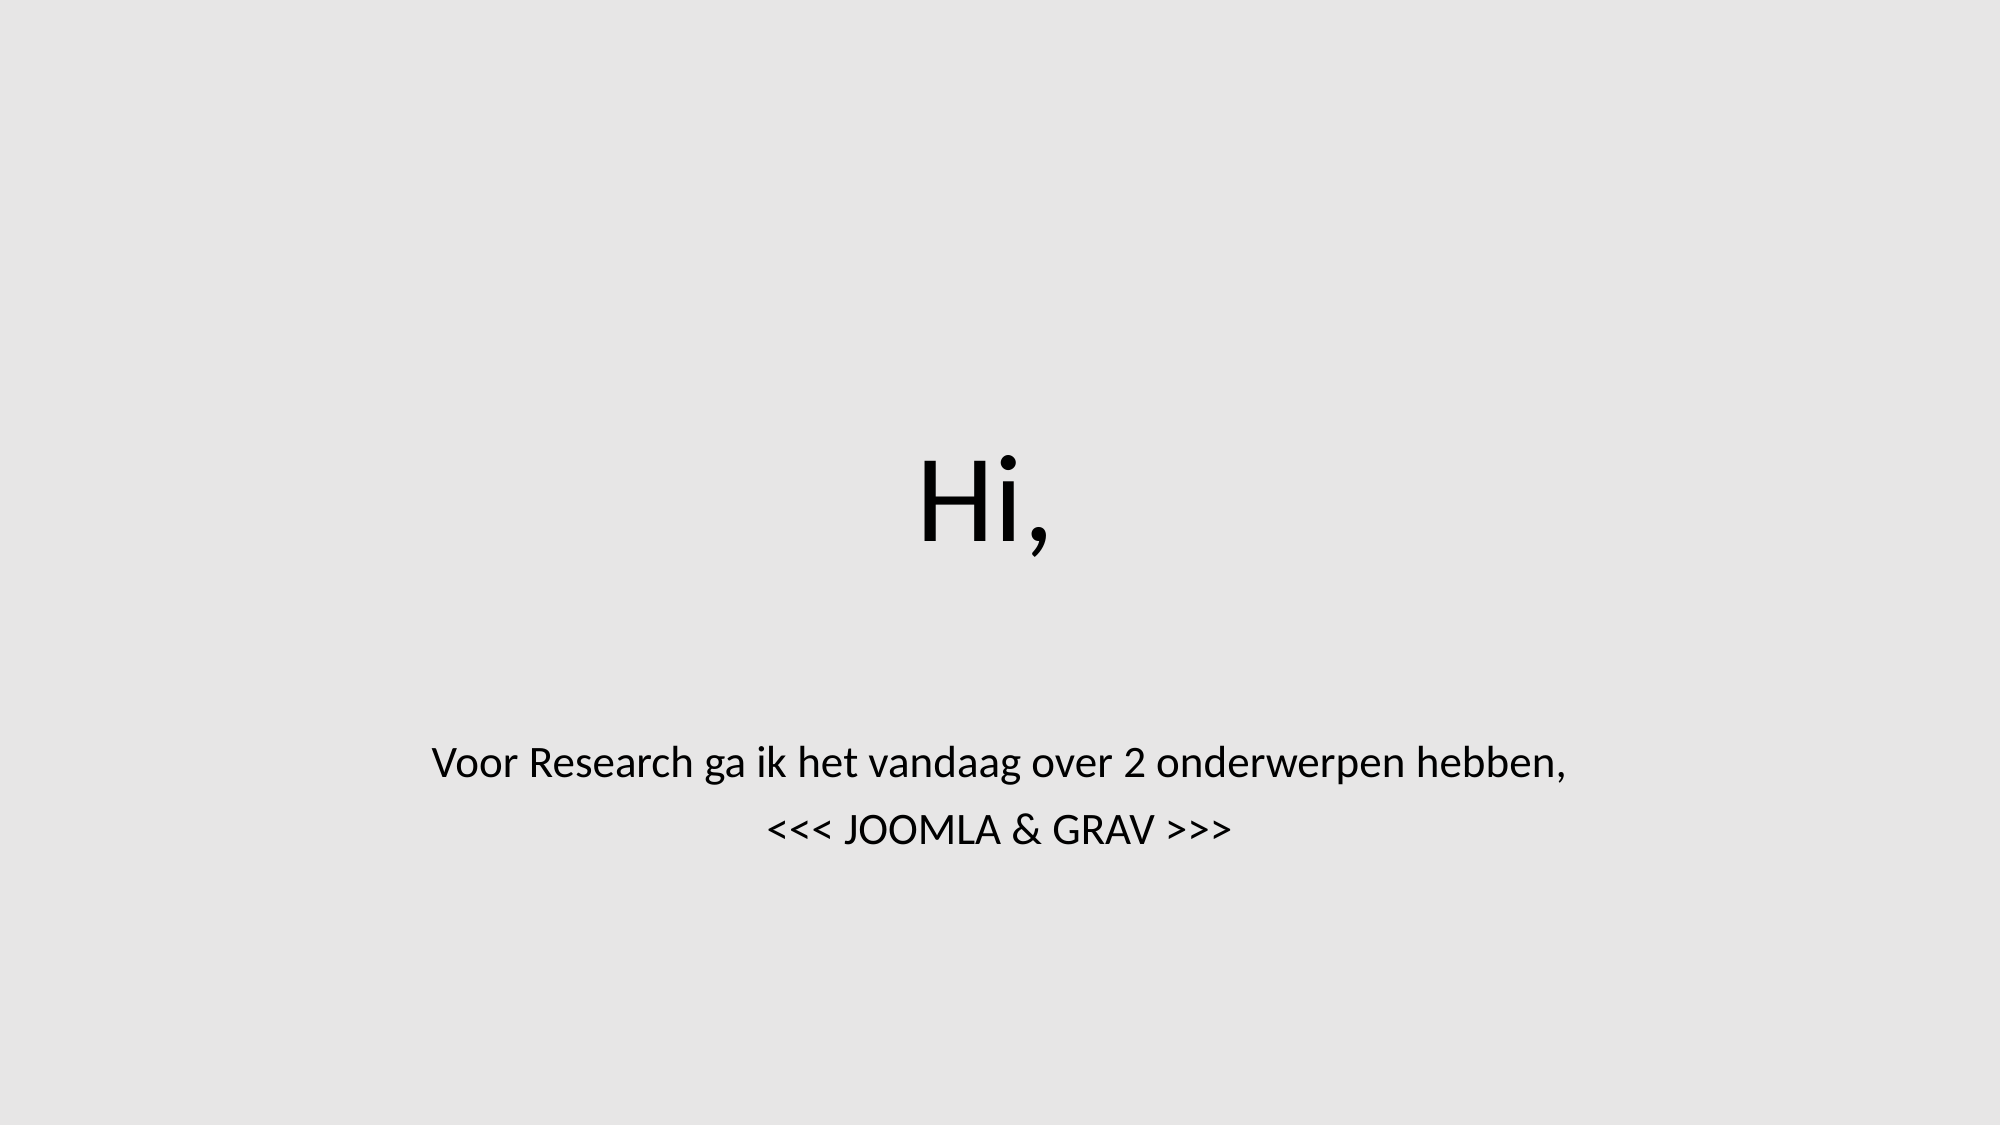

# Hi,

Voor Research ga ik het vandaag over 2 onderwerpen hebben,
<<< JOOMLA & GRAV >>>